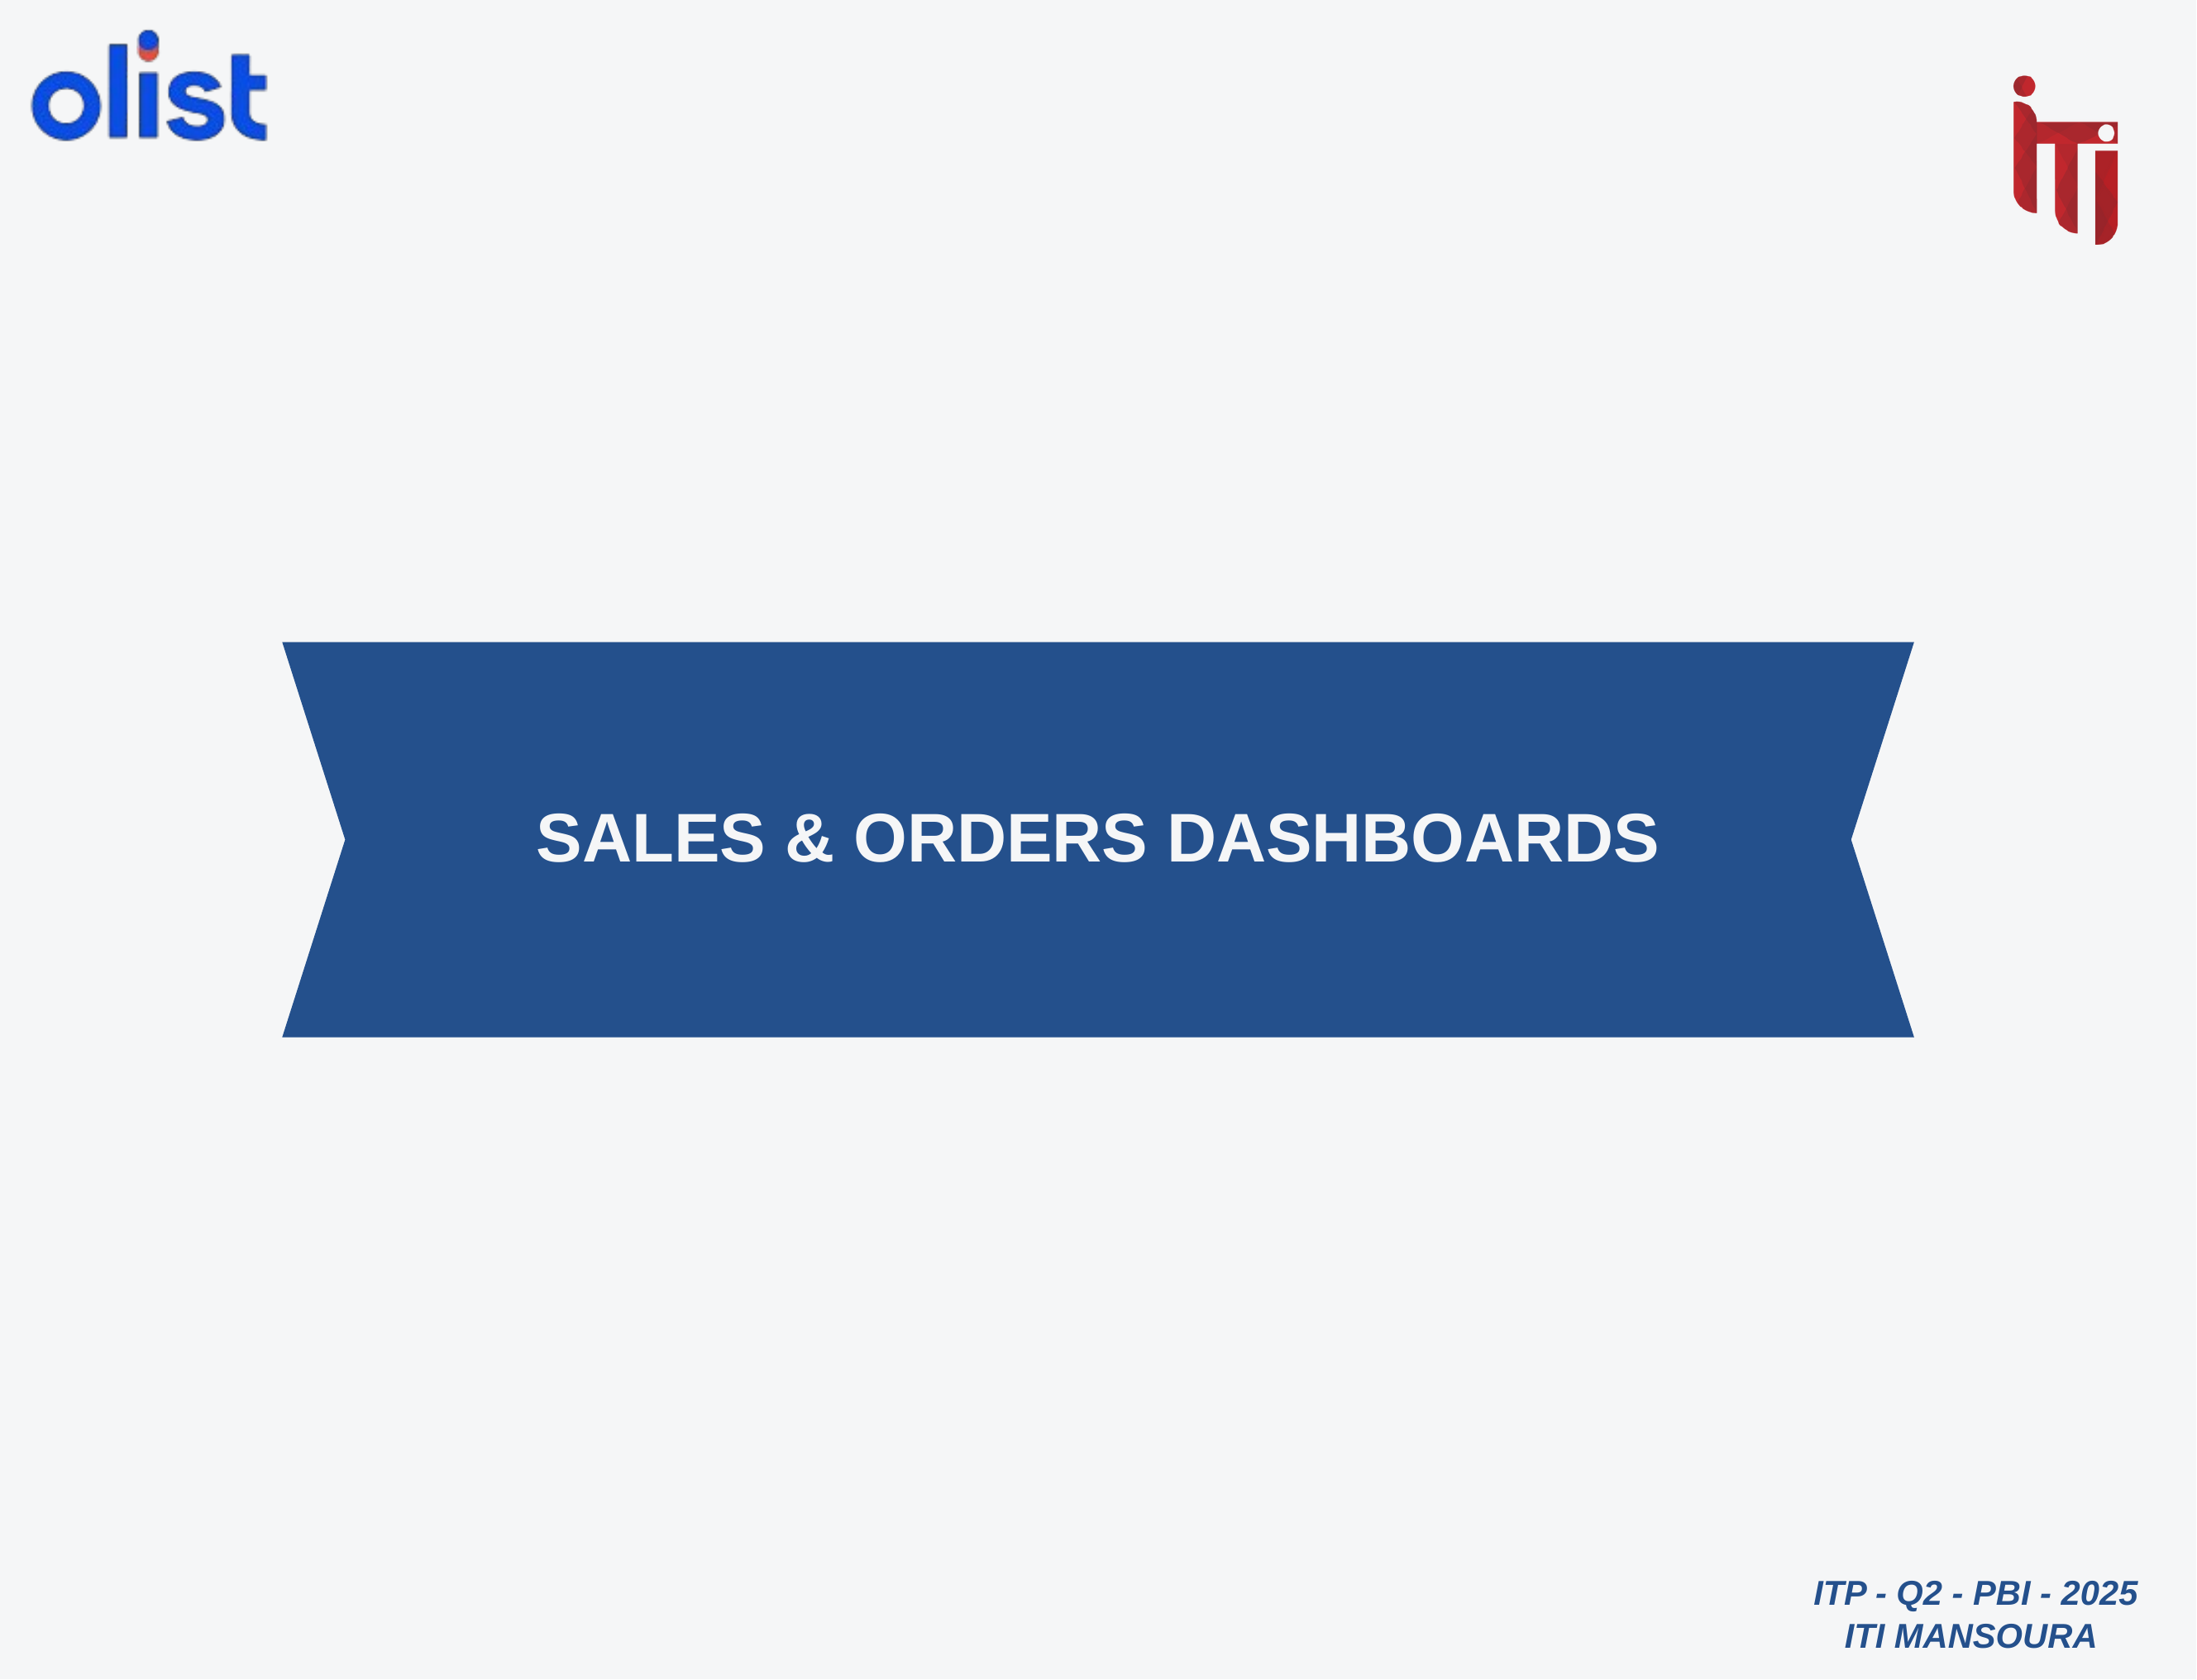

SALES & ORDERS DASHBOARDS
 ITP - Q2 - PBI - 2025
ITI MANSOURA